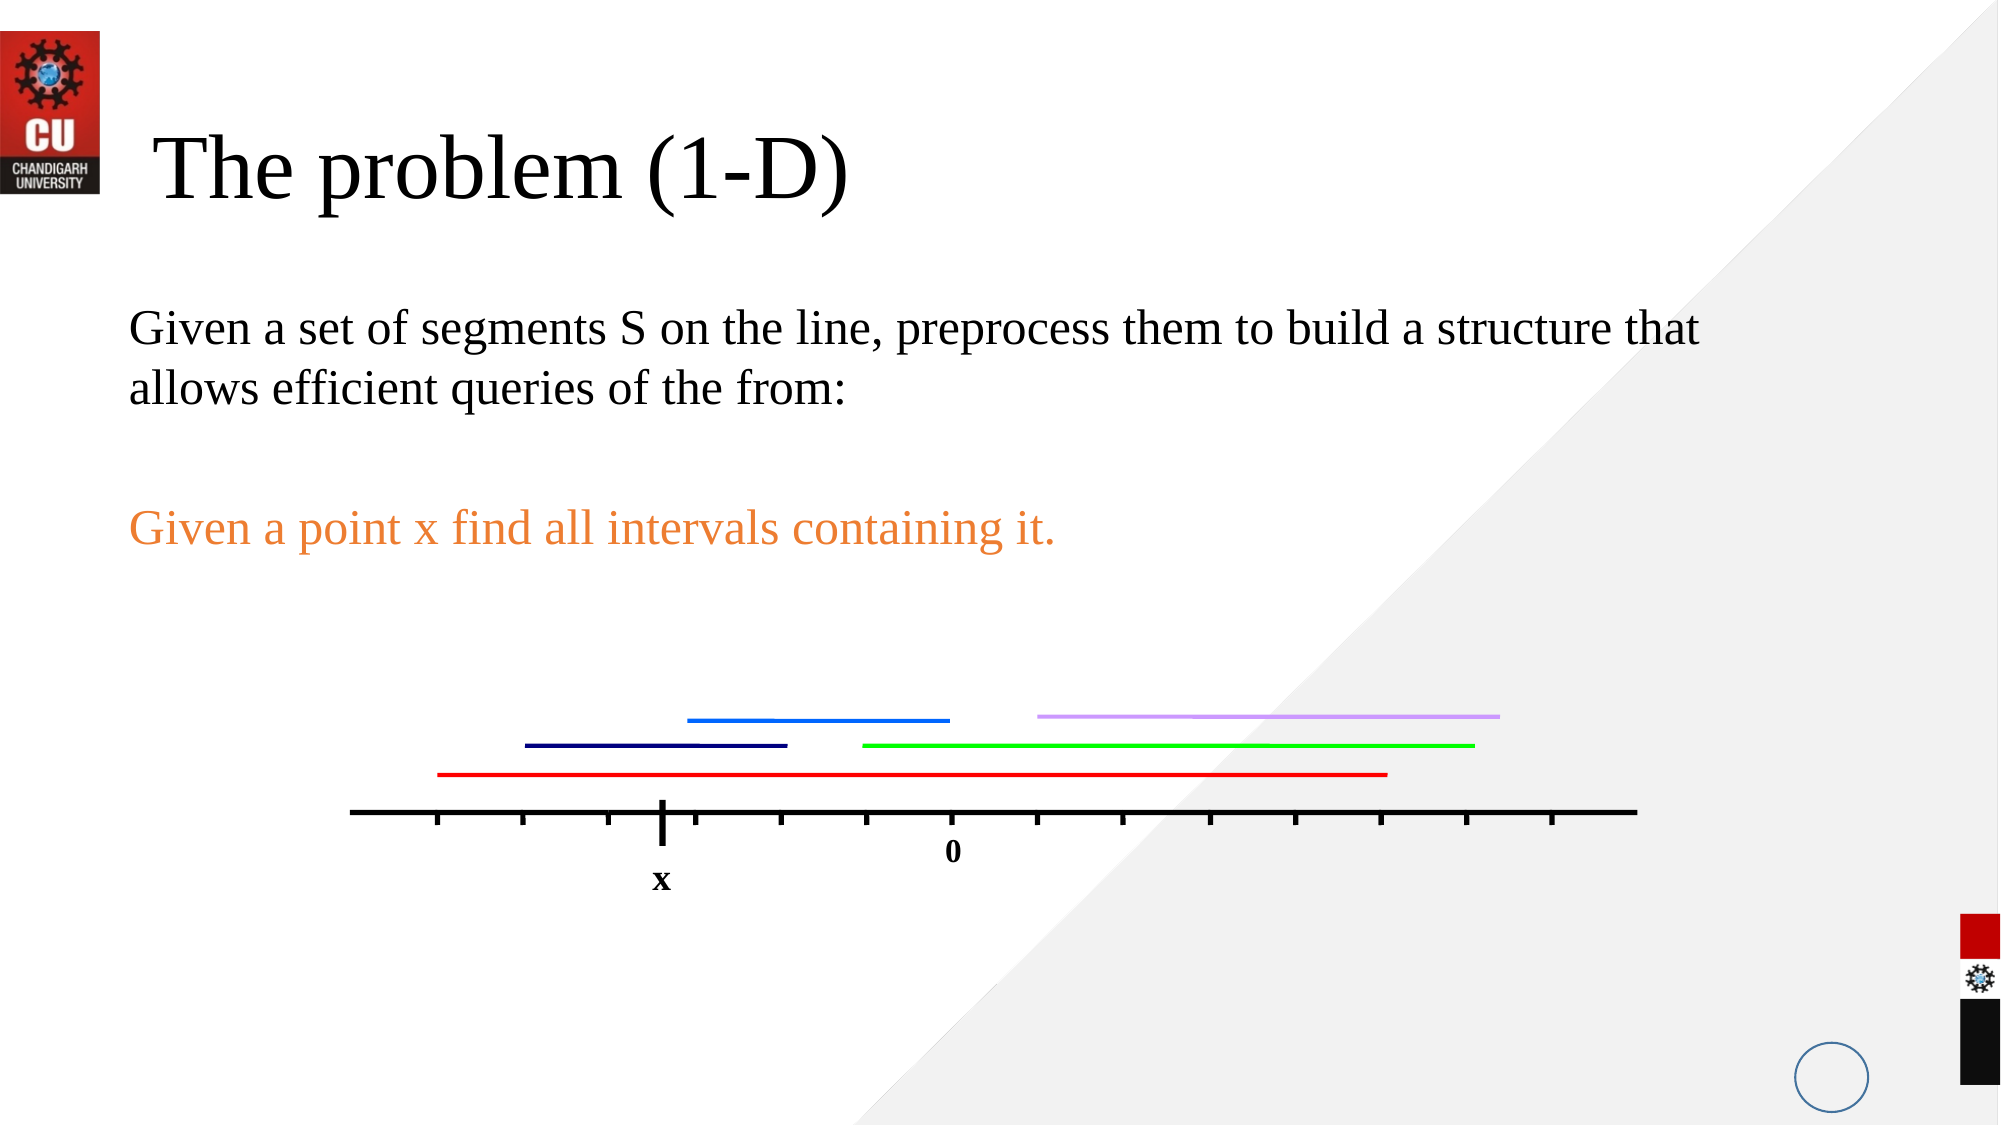

# The problem (1-D)
Given a set of segments S on the line, preprocess them to build a structure that allows efficient queries of the from:

Given a point x find all intervals containing it.

0
x